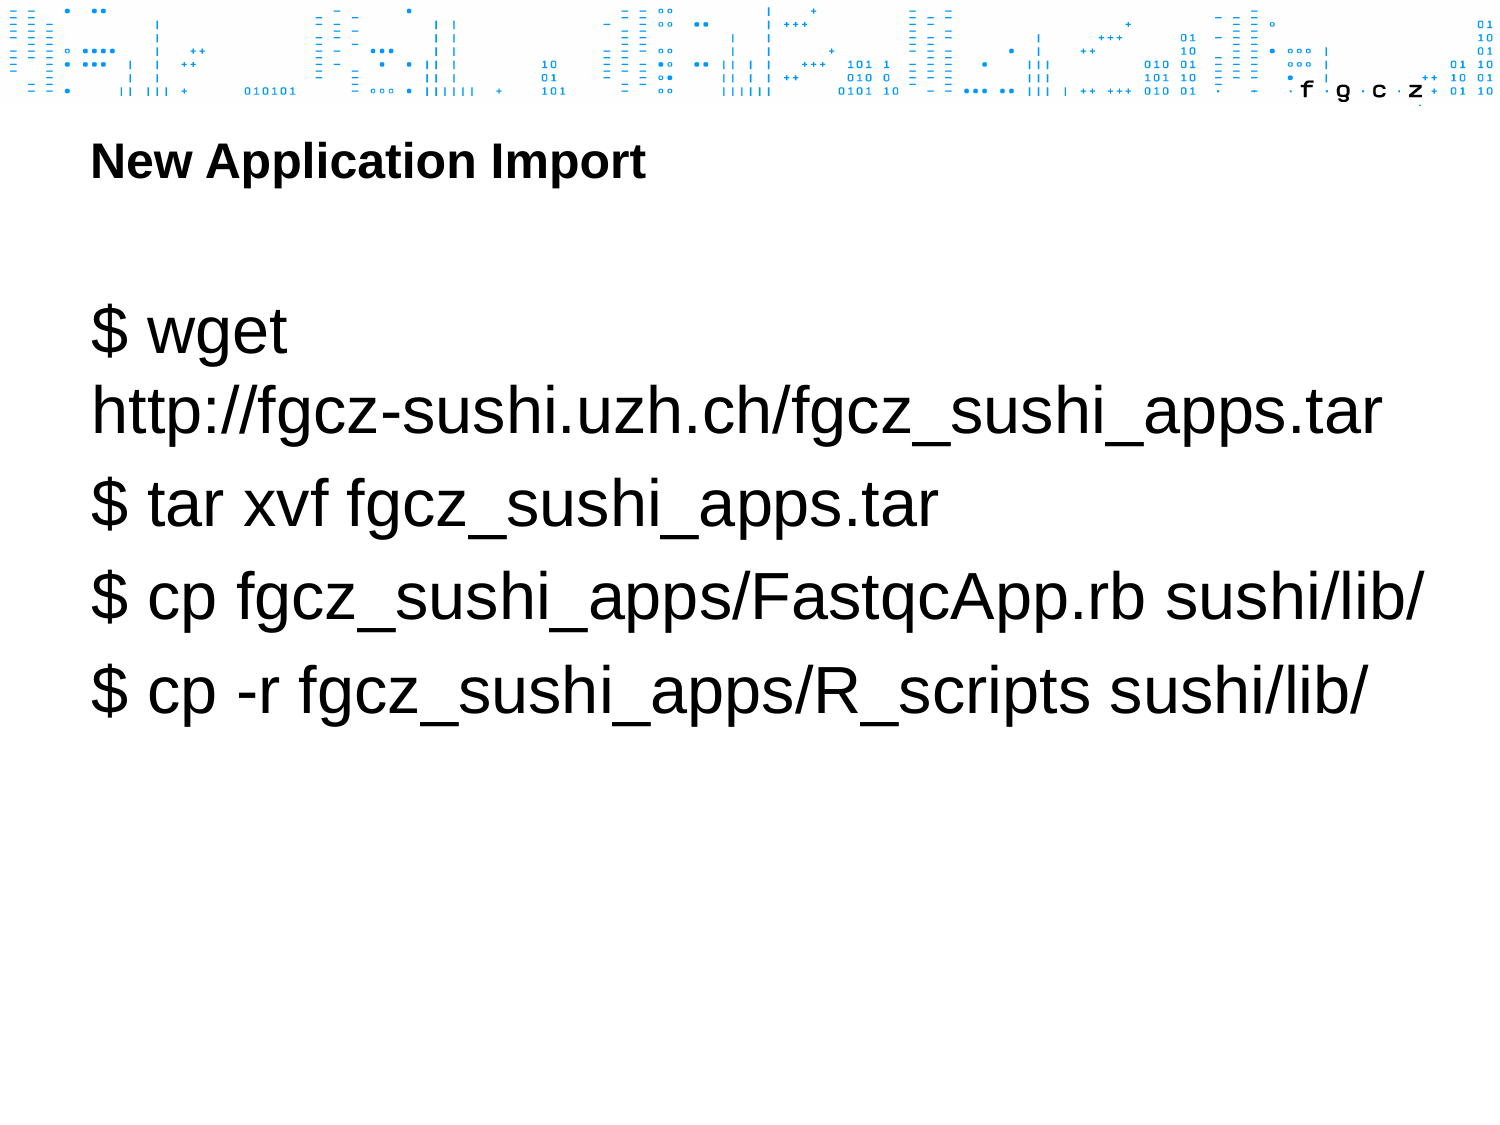

# New Application Import
$ wget http://fgcz-sushi.uzh.ch/fgcz_sushi_apps.tar
$ tar xvf fgcz_sushi_apps.tar
$ cp fgcz_sushi_apps/FastqcApp.rb sushi/lib/
$ cp -r fgcz_sushi_apps/R_scripts sushi/lib/